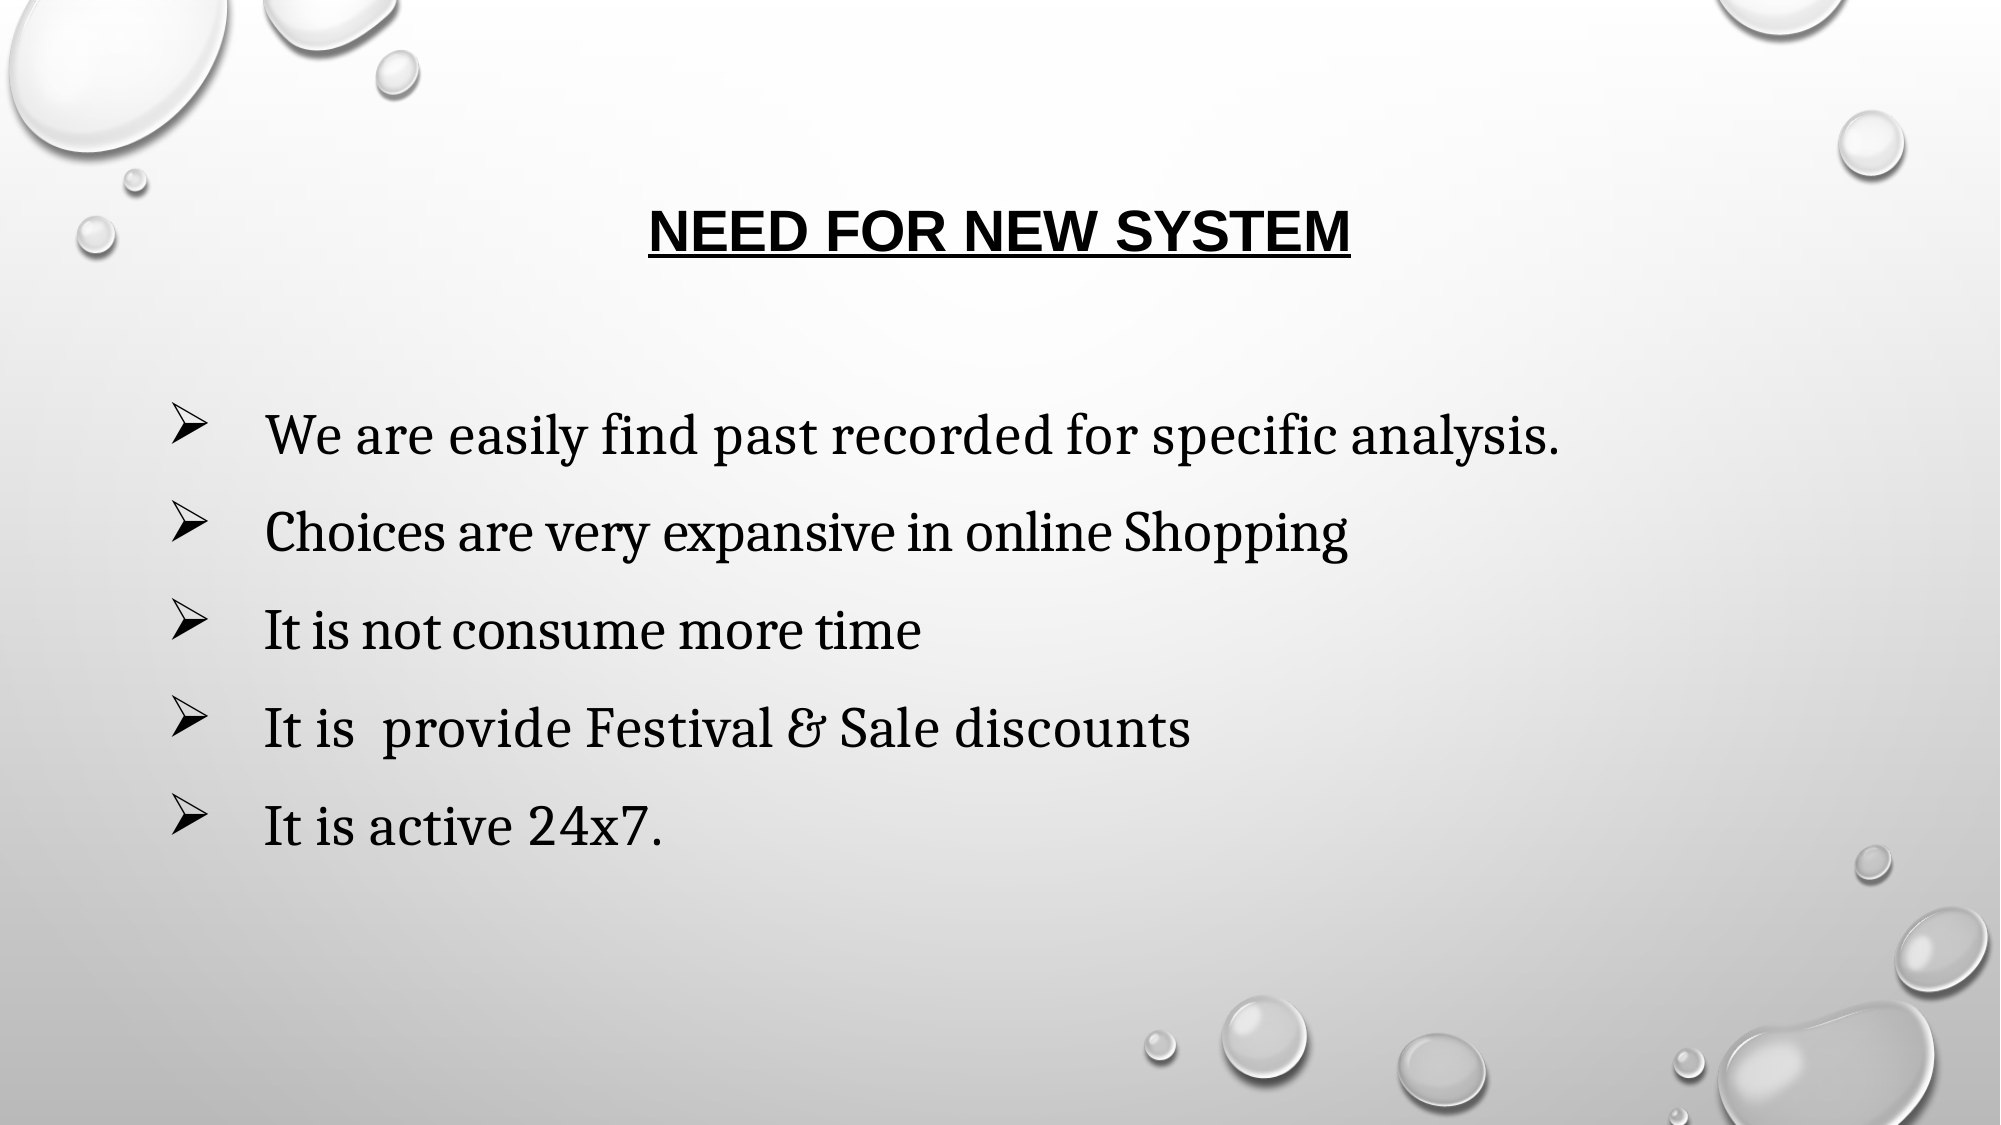

# Need for New System
We are easily find past recorded for specific analysis.
Choices are very expansive in online Shopping
It is not consume more time
It is  provide Festival & Sale discounts
It is active 24x7.